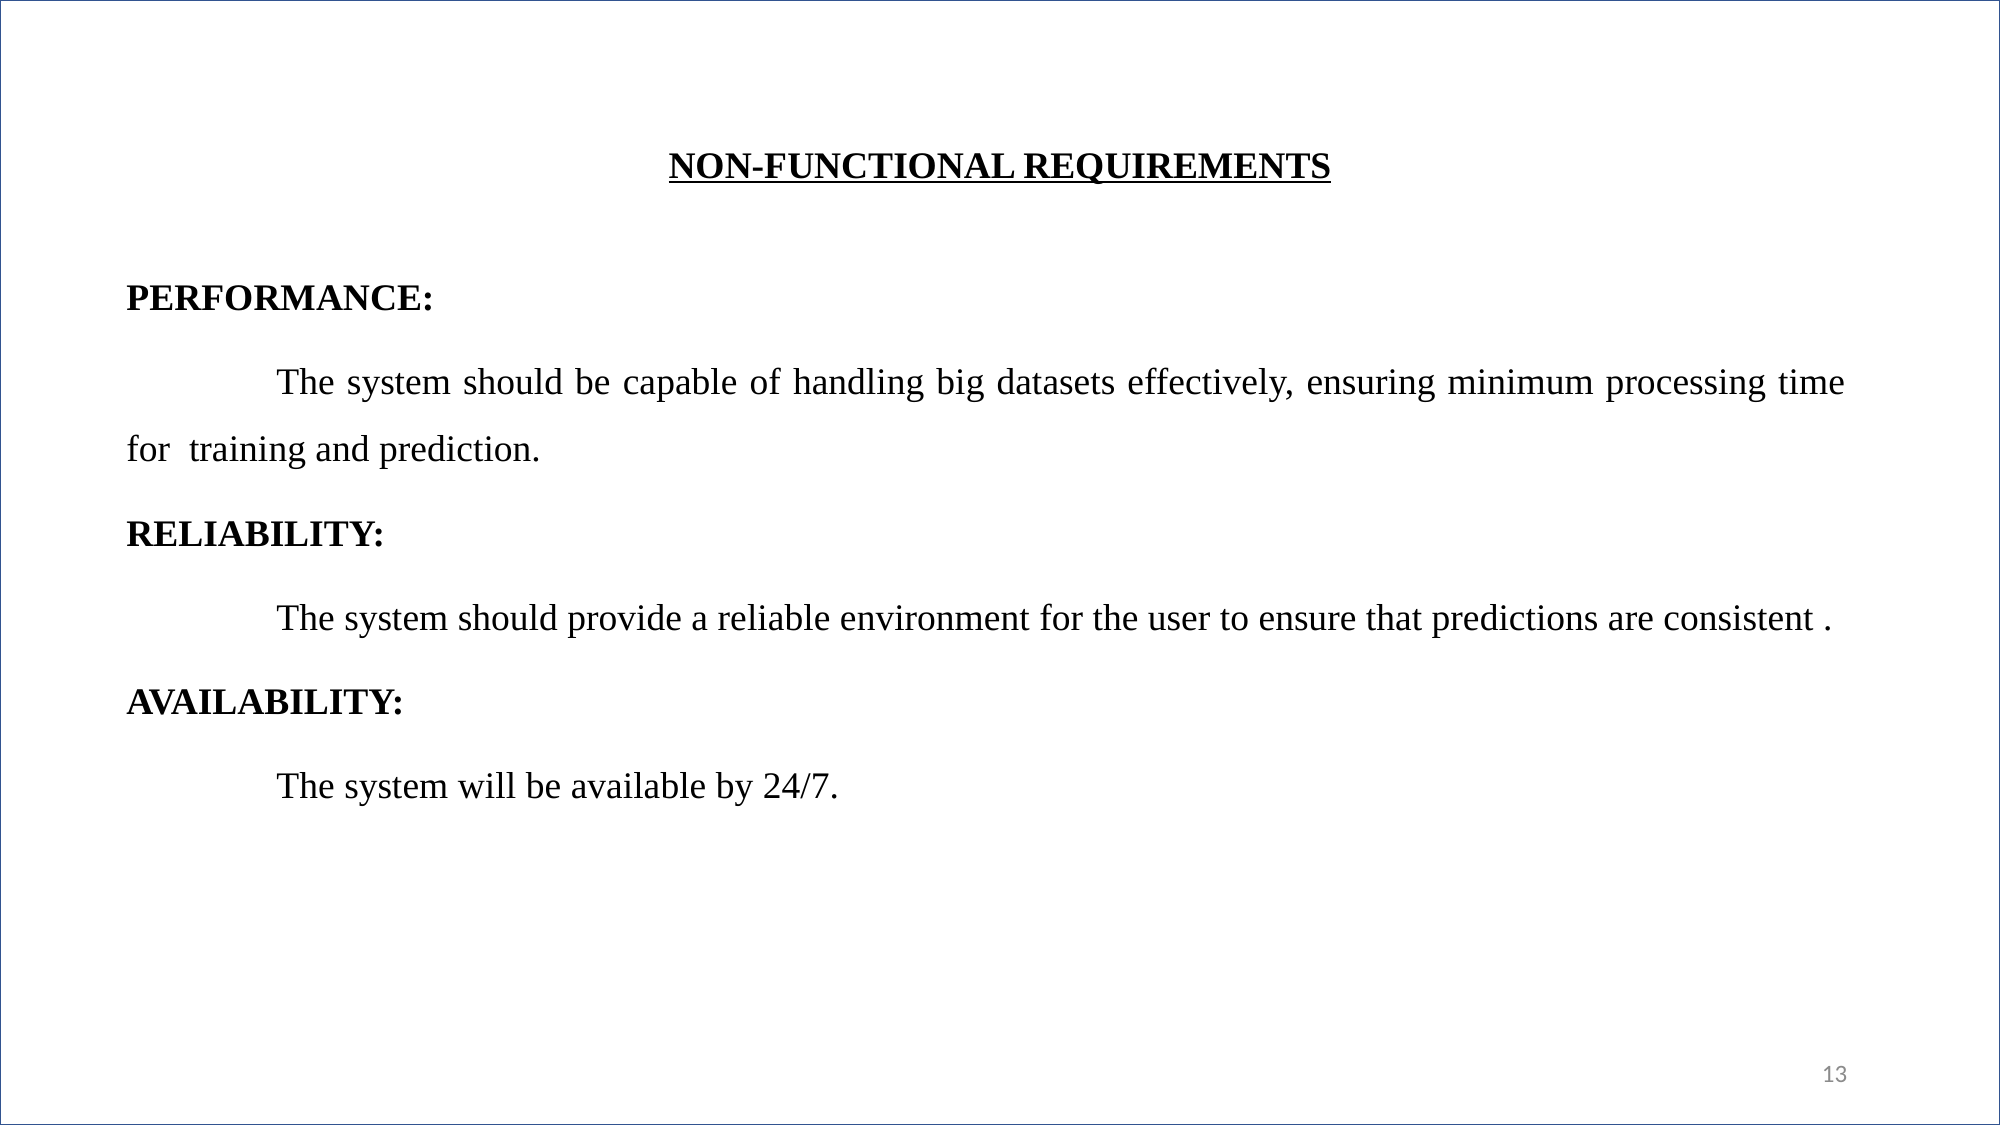

# NON-FUNCTIONAL REQUIREMENTS
PERFORMANCE:
	The system should be capable of handling big datasets effectively, ensuring minimum processing time for  training and prediction.
RELIABILITY:
	The system should provide a reliable environment for the user to ensure that predictions are consistent .
AVAILABILITY:
	The system will be available by 24/7.

13